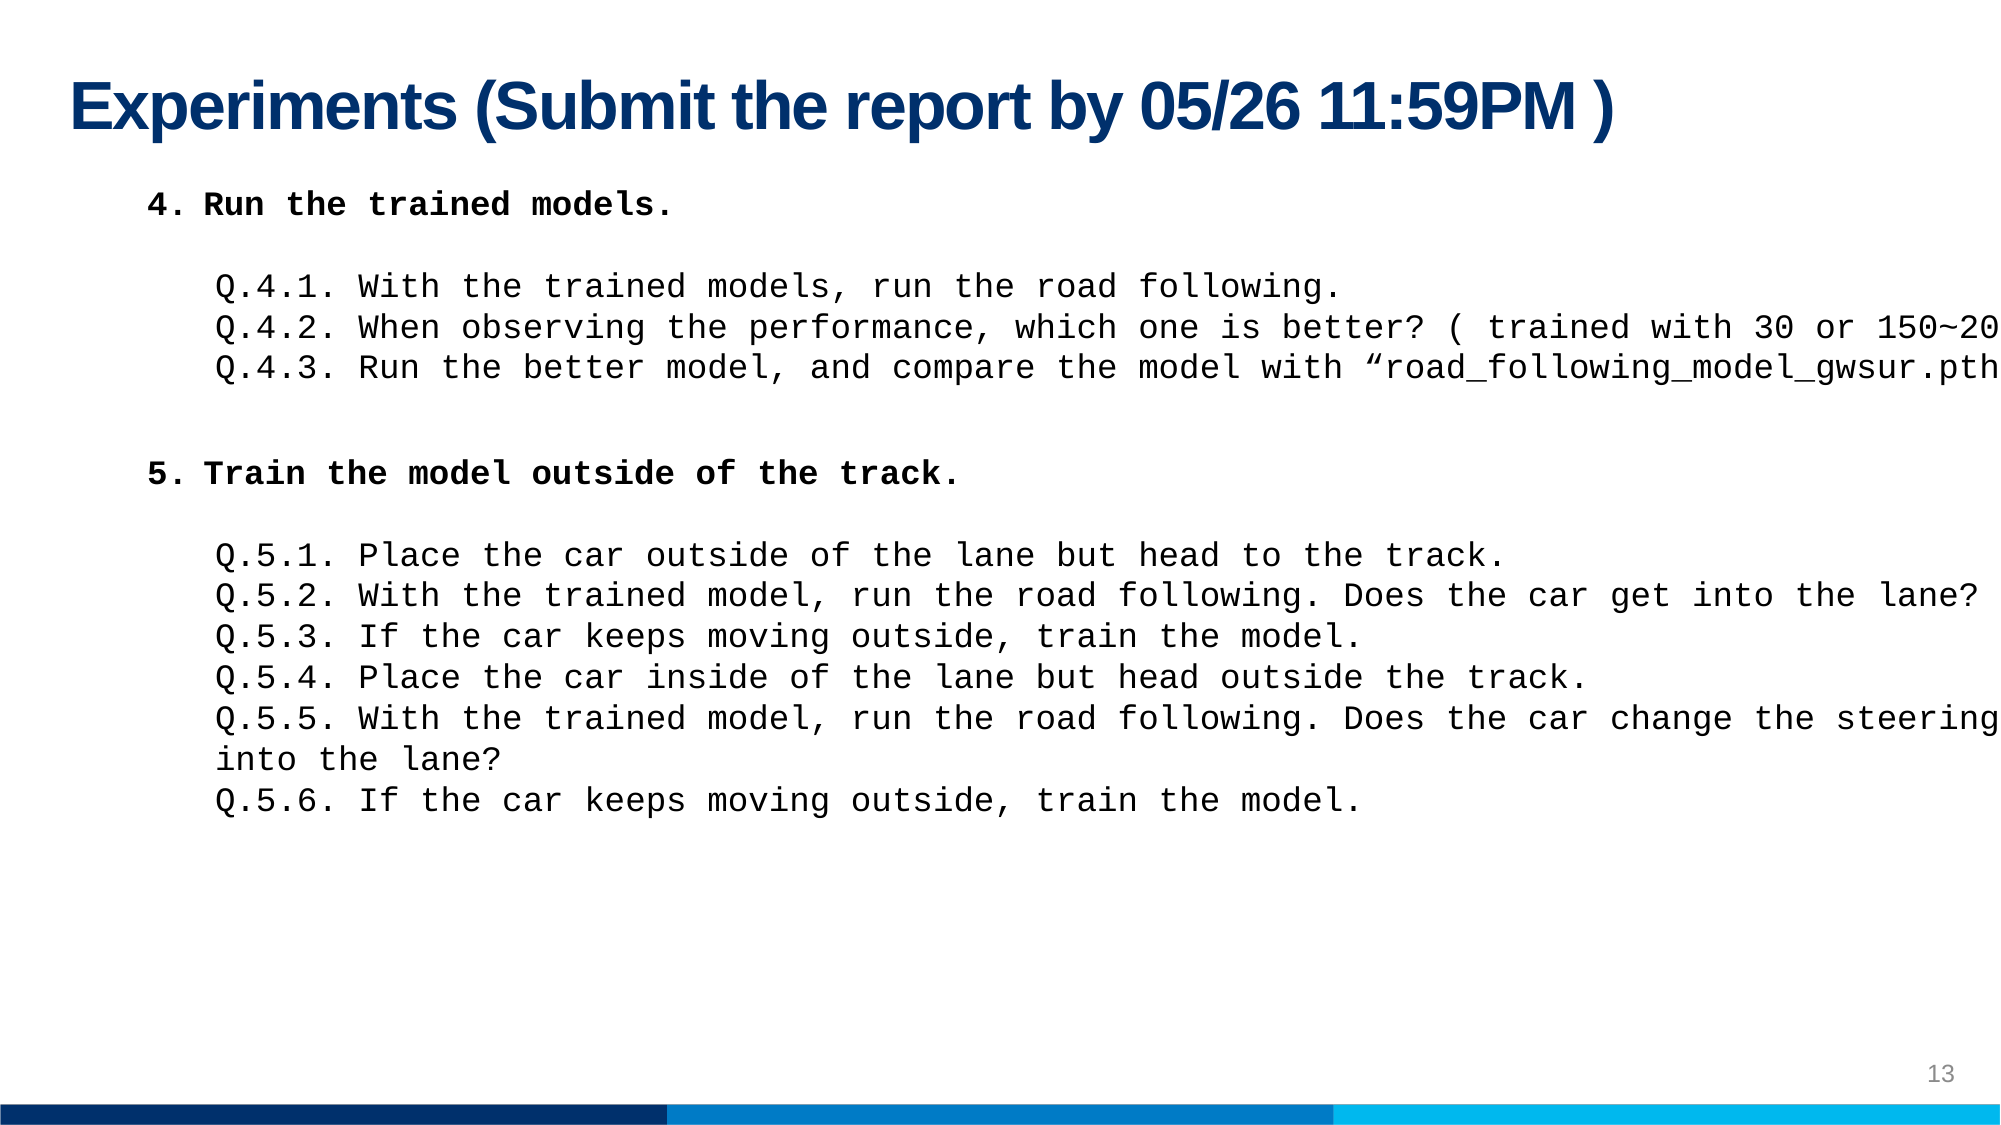

# Experiments (Submit the report by 05/26 11:59PM )
Run the trained models.

Q.4.1. With the trained models, run the road following.
Q.4.2. When observing the performance, which one is better? ( trained with 30 or 150~200)
Q.4.3. Run the better model, and compare the model with “road_following_model_gwsur.pth”
Train the model outside of the track.

Q.5.1. Place the car outside of the lane but head to the track.
Q.5.2. With the trained model, run the road following. Does the car get into the lane?
Q.5.3. If the car keeps moving outside, train the model.
Q.5.4. Place the car inside of the lane but head outside the track.
Q.5.5. With the trained model, run the road following. Does the car change the steering into the lane?
Q.5.6. If the car keeps moving outside, train the model.
13